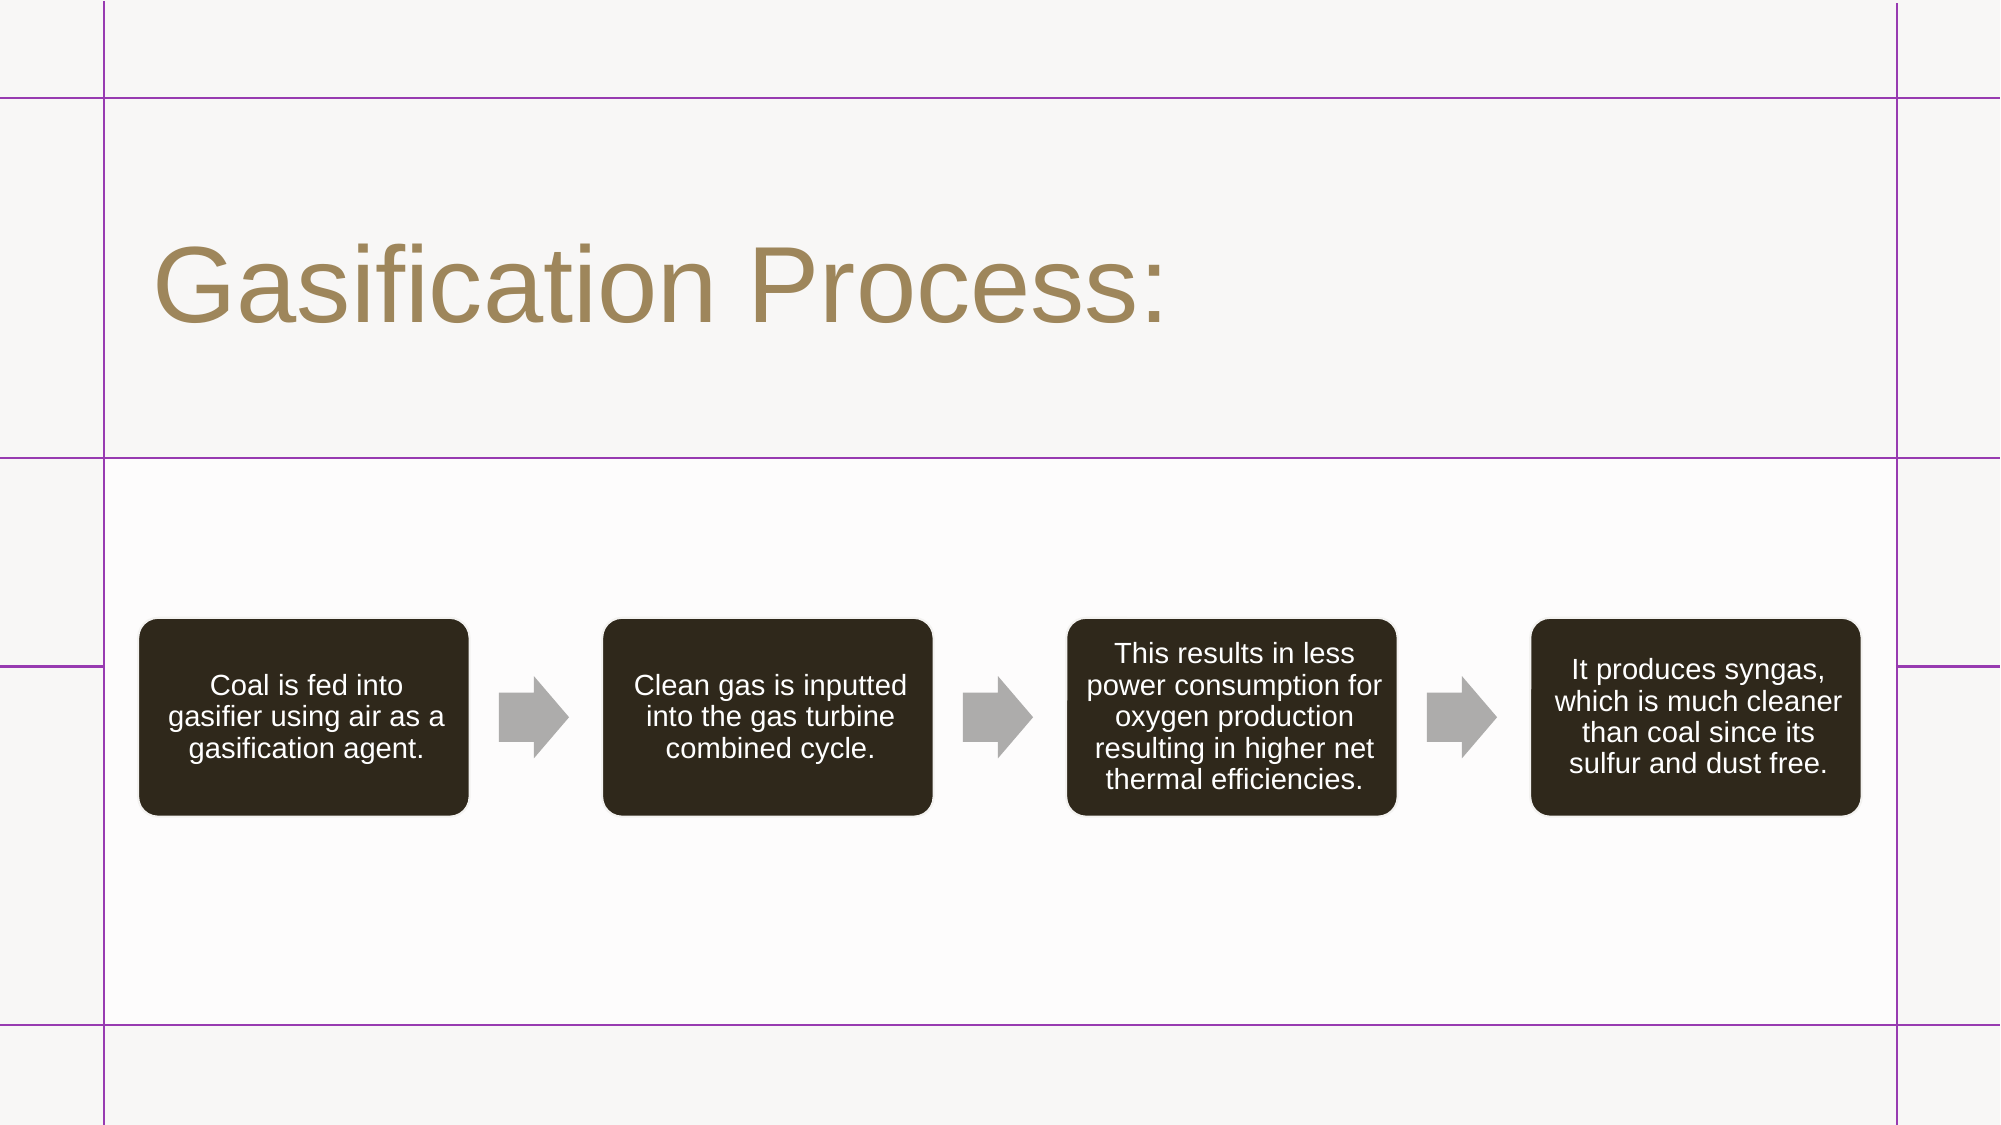

# Gasification Process:

Coal is fed into gasifier using air as a gasification agent.

Clean gas is inputted into the gas turbine combined cycle.

This results in less power consumption for oxygen production resulting in higher net thermal efficiencies.

It produces syngas, which is much cleaner than coal since its sulfur and dust free.